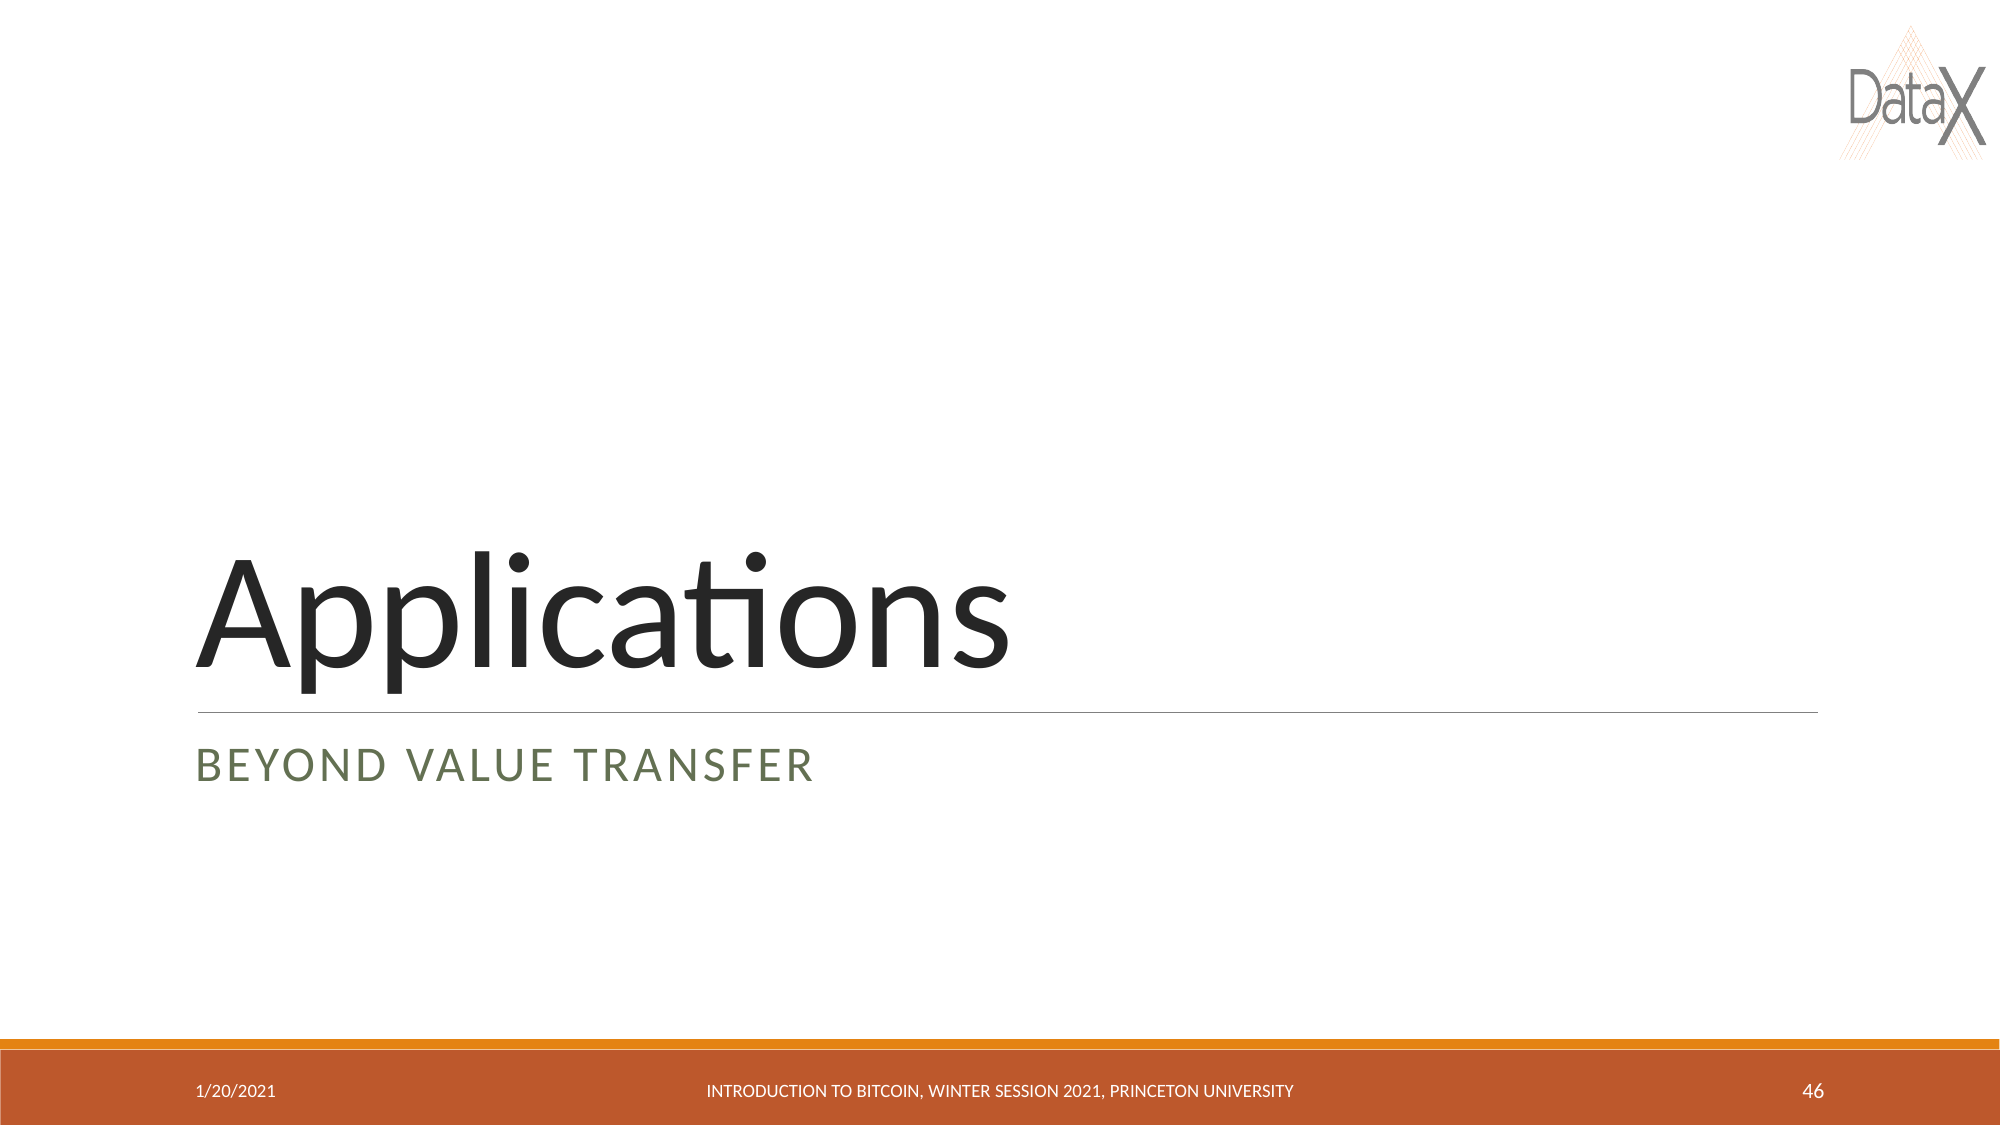

# Applications
Beyond value transfer
1/20/2021
Introduction to Bitcoin, Winter session 2021, Princeton University
46